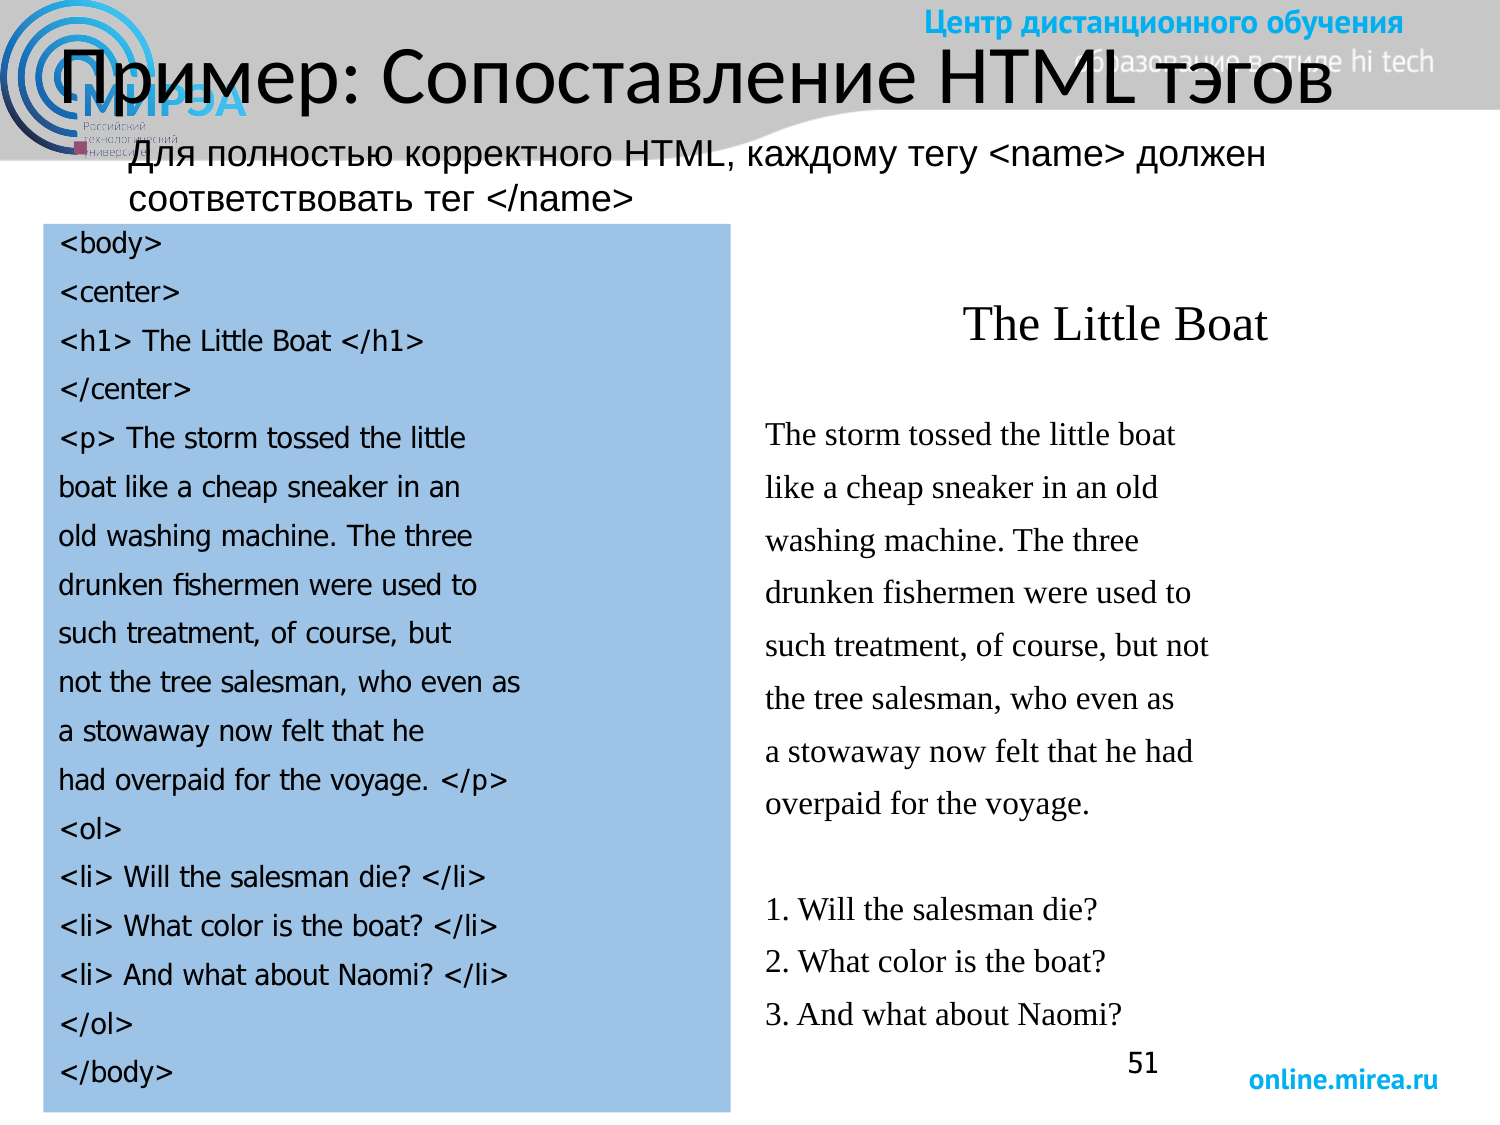

# Пример: Сопоставление HTML тэгов
Для полностью корректного HTML, каждому тегу <name> должен соответствовать тег </name>

<body>
<center>
<h1> The Little Boat </h1>
</center>
<p> The storm tossed the little
boat like a cheap sneaker in an
old washing machine. The three
drunken fishermen were used to
such treatment, of course, but
not the tree salesman, who even as
a stowaway now felt that he
had overpaid for the voyage. </p>
<ol>
<li> Will the salesman die? </li>
<li> What color is the boat? </li>
<li> And what about Naomi? </li>
</ol>
</body>
The Little Boat

The storm tossed the little boat
like a cheap sneaker in an old
washing machine. The three
drunken fishermen were used to
such treatment, of course, but not
the tree salesman, who even as
a stowaway now felt that he had
overpaid for the voyage.

1. Will the salesman die?
2. What color is the boat?
3. And what about Naomi?

51